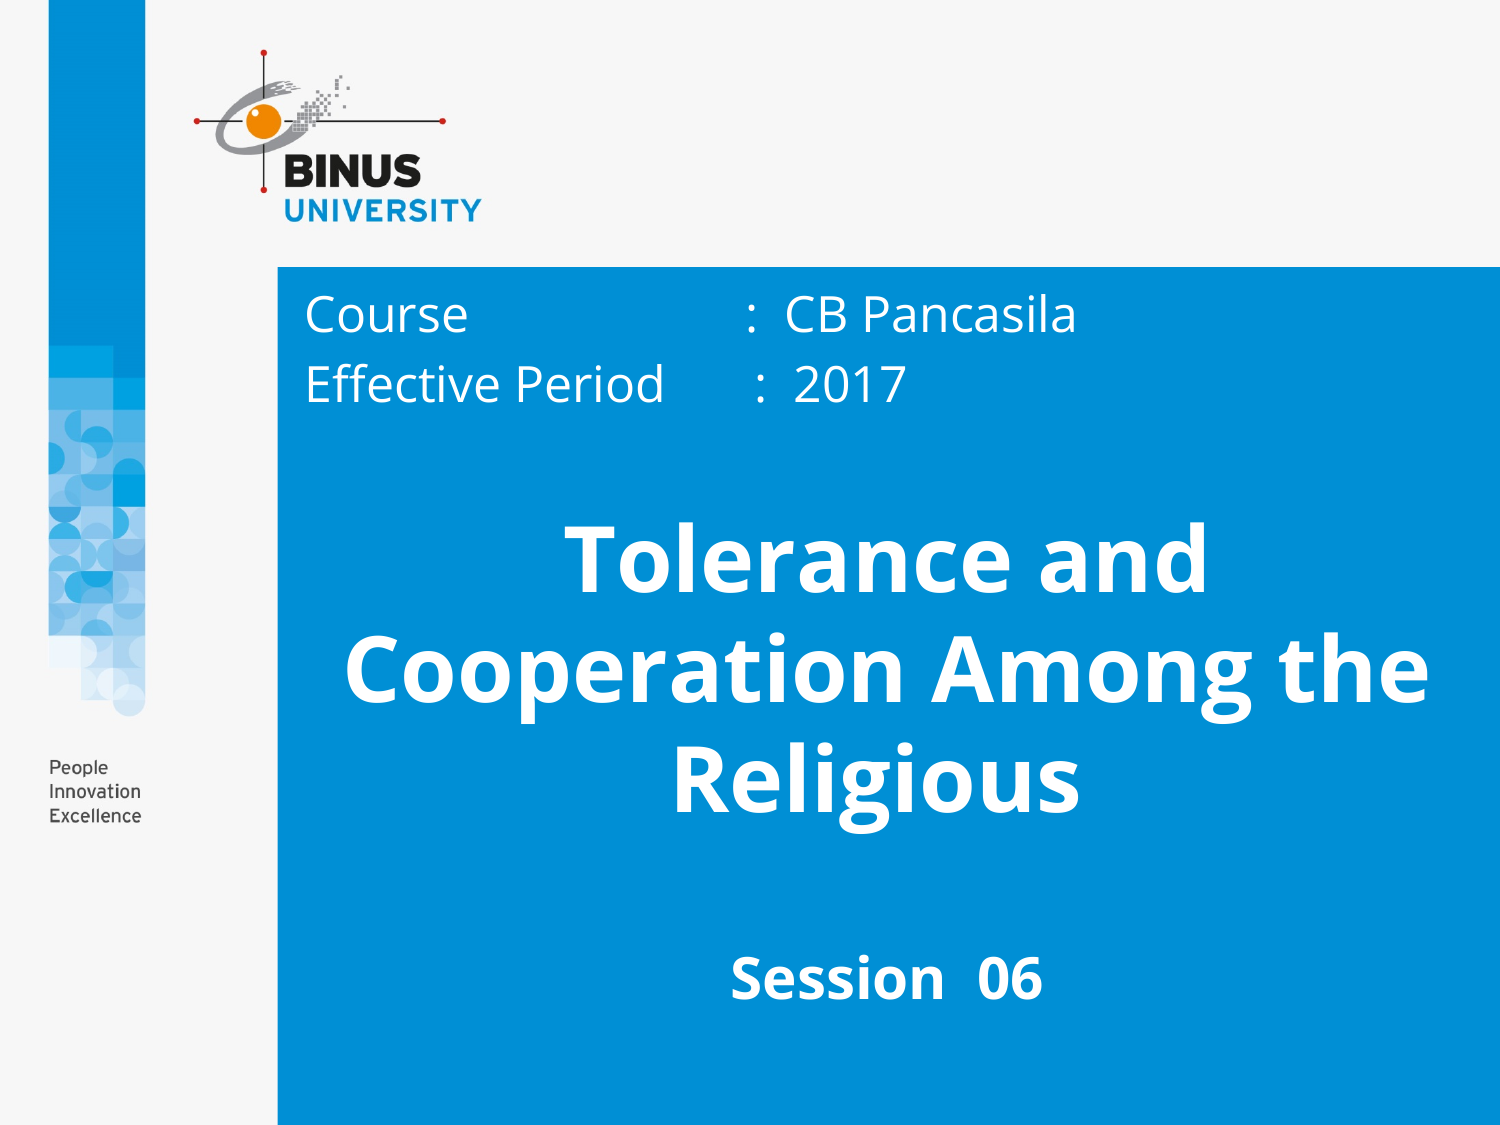

Course		        :  CB Pancasila
Effective Period	:  2017
# Tolerance and Cooperation Among the Religious Session  06